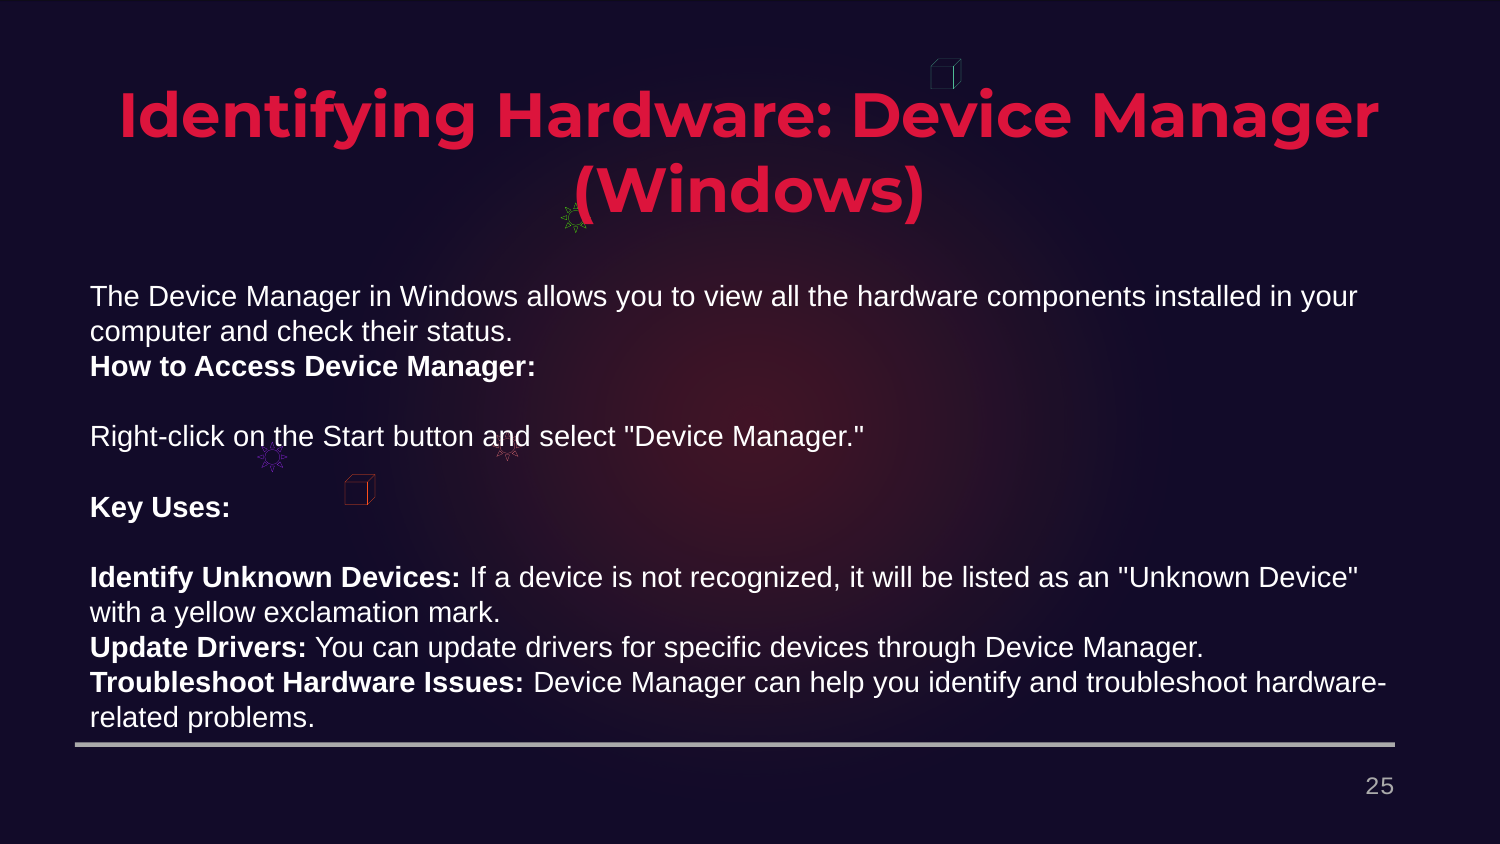

Identifying Hardware: Device Manager (Windows)

The Device Manager in Windows allows you to view all the hardware components installed in your computer and check their status.
How to Access Device Manager:

Right-click on the Start button and select "Device Manager."

Key Uses:

Identify Unknown Devices: If a device is not recognized, it will be listed as an "Unknown Device" with a yellow exclamation mark.
Update Drivers: You can update drivers for specific devices through Device Manager.
Troubleshoot Hardware Issues: Device Manager can help you identify and troubleshoot hardware-related problems.

25